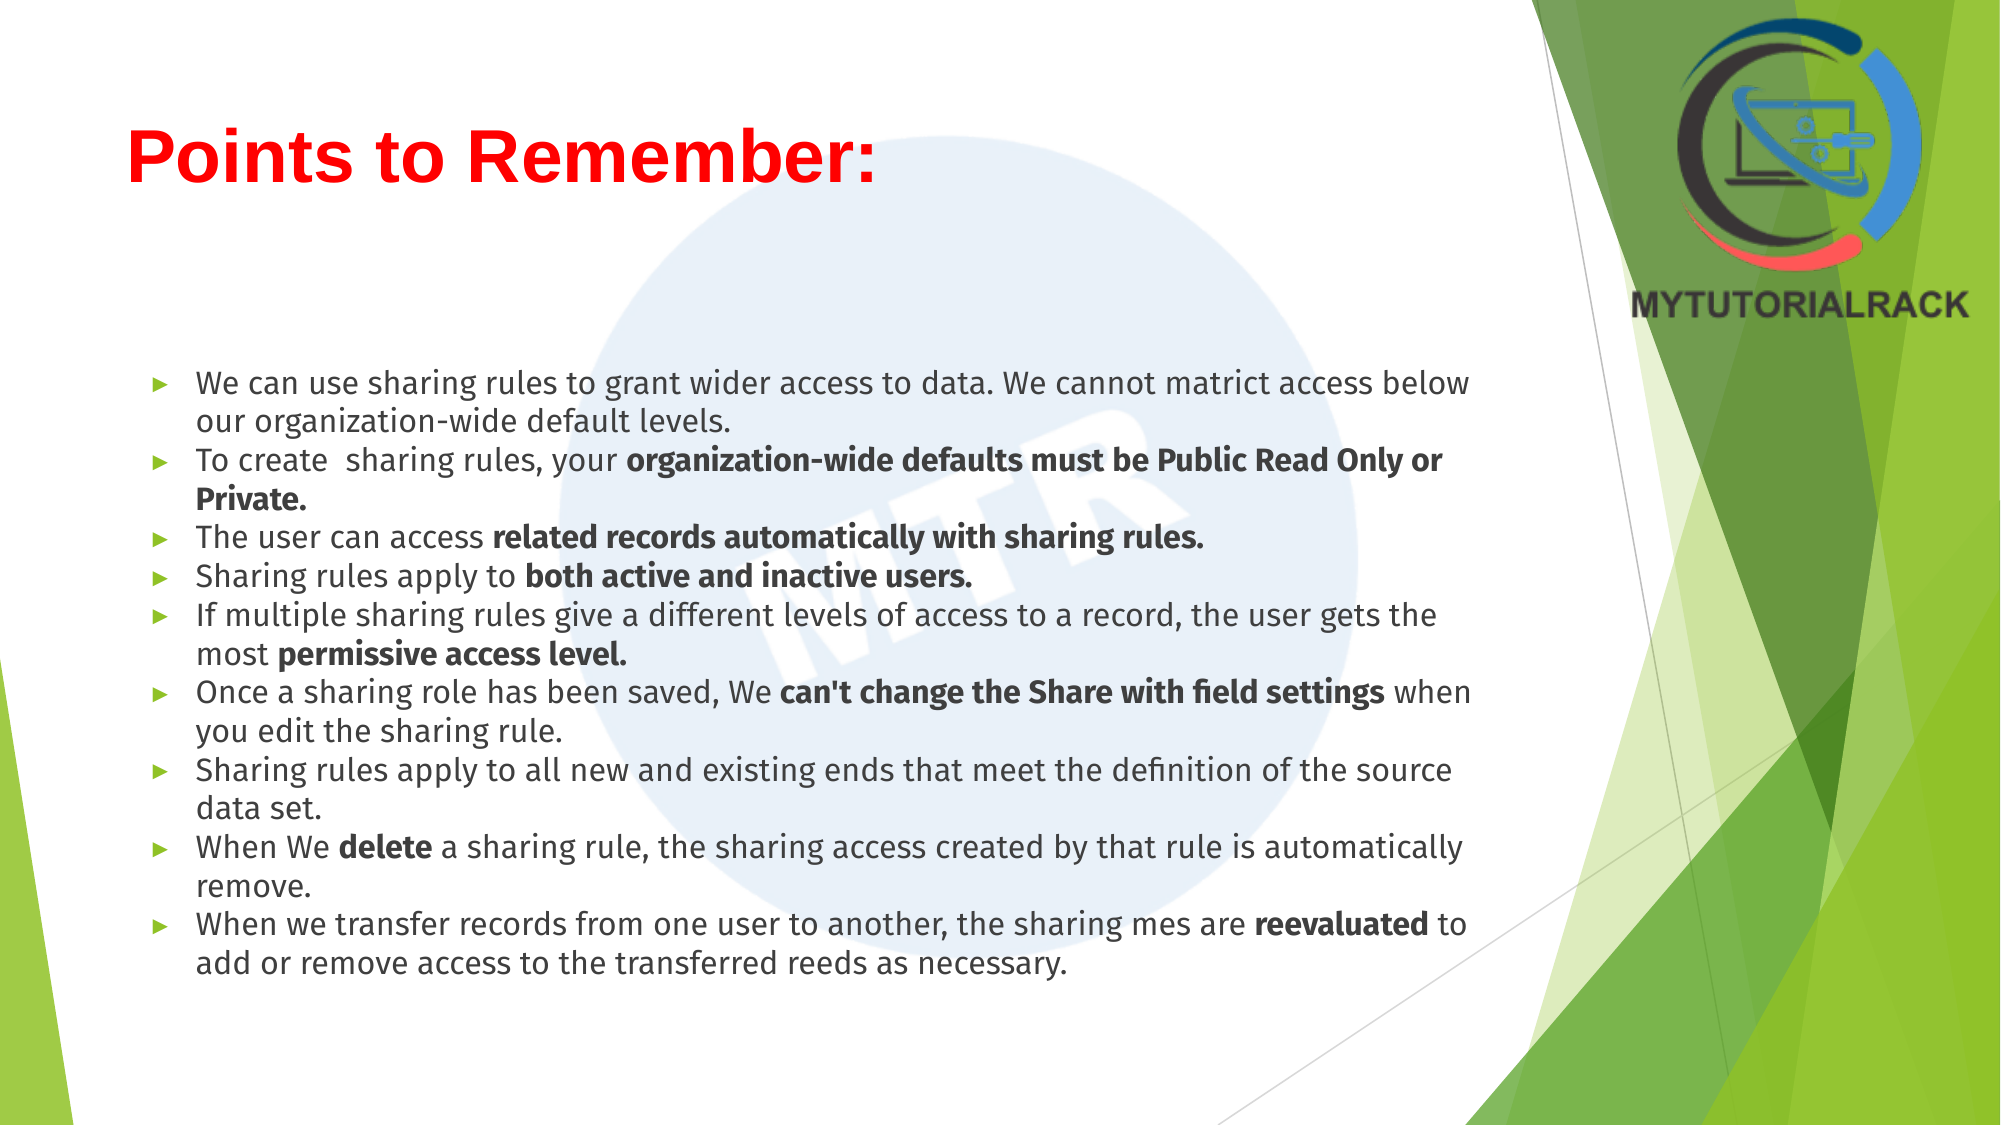

# Points to Remember:
We can use sharing rules to grant wider access to data. We cannot matrict access below our organization-wide default levels.
To create  sharing rules, your organization-wide defaults must be Public Read Only or Private.
The user can access related records automatically with sharing rules.
Sharing rules apply to both active and inactive users.
If multiple sharing rules give a different levels of access to a record, the user gets the most permissive access level.
Once a sharing role has been saved, We can't change the Share with field settings when you edit the sharing rule.
Sharing rules apply to all new and existing ends that meet the definition of the source data set.
When We delete a sharing rule, the sharing access created by that rule is automatically remove.
When we transfer records from one user to another, the sharing mes are reevaluated to add or remove access to the transferred reeds as necessary.